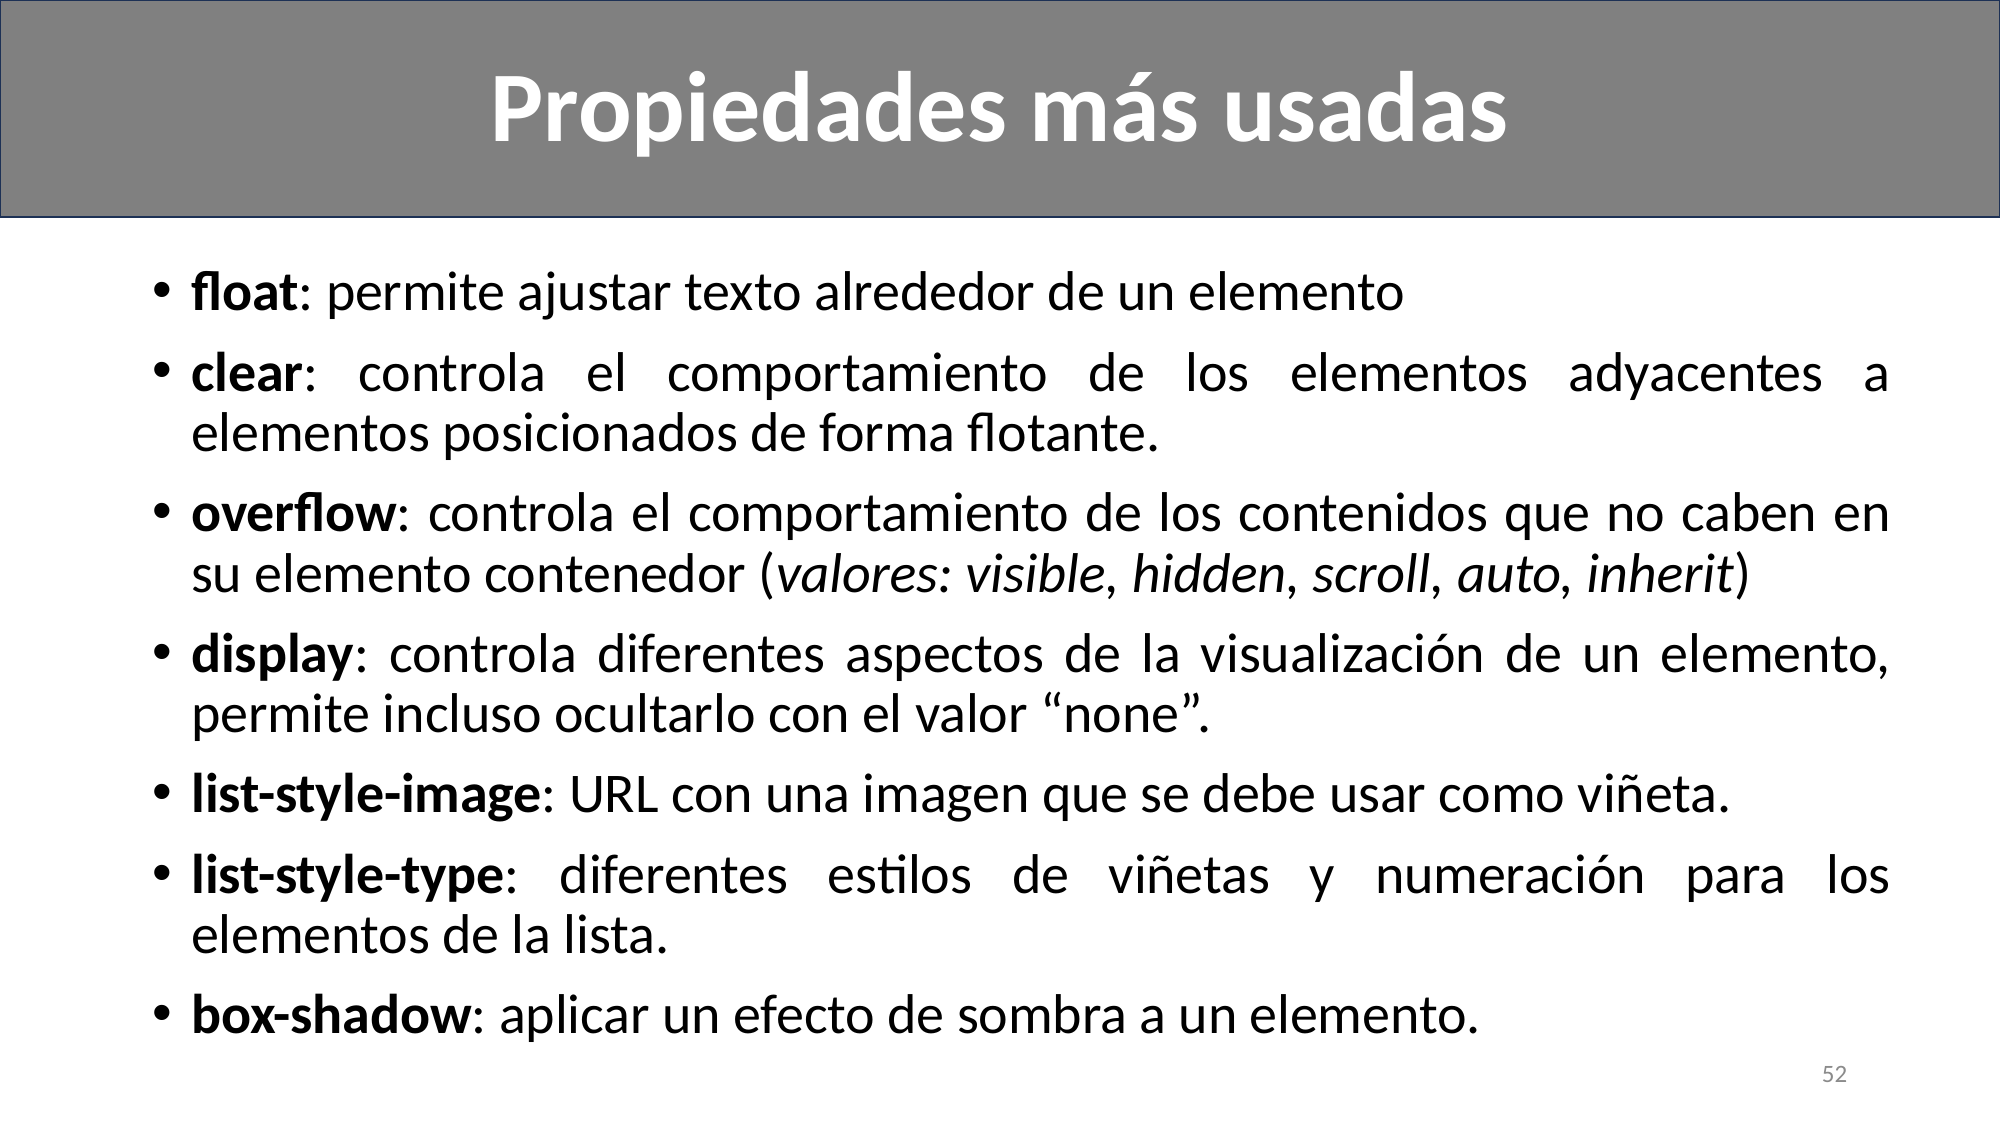

Propiedades más usadas
#
float: permite ajustar texto alrededor de un elemento
clear: controla el comportamiento de los elementos adyacentes a elementos posicionados de forma flotante.
overflow: controla el comportamiento de los contenidos que no caben en su elemento contenedor (valores: visible, hidden, scroll, auto, inherit)
display: controla diferentes aspectos de la visualización de un elemento, permite incluso ocultarlo con el valor “none”.
list-style-image: URL con una imagen que se debe usar como viñeta.
list-style-type: diferentes estilos de viñetas y numeración para los elementos de la lista.
box-shadow: aplicar un efecto de sombra a un elemento.

52